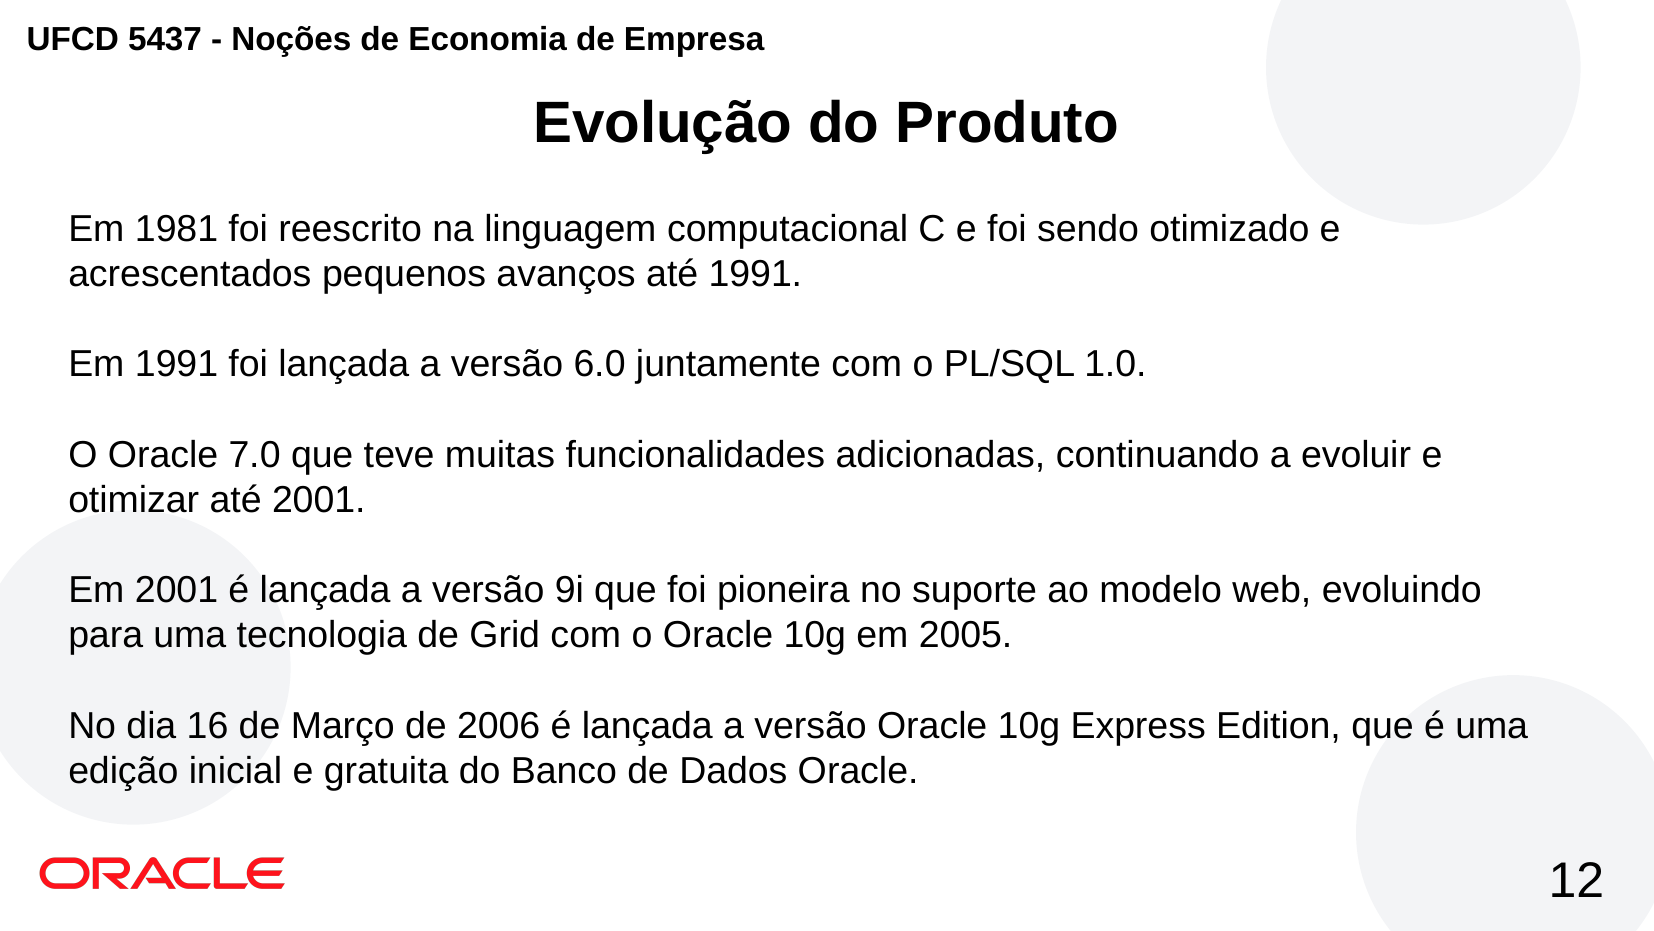

Evolução do Produto
Em 1981 foi reescrito na linguagem computacional C e foi sendo otimizado e acrescentados pequenos avanços até 1991.
Em 1991 foi lançada a versão 6.0 juntamente com o PL/SQL 1.0.
O Oracle 7.0 que teve muitas funcionalidades adicionadas, continuando a evoluir e otimizar até 2001.
Em 2001 é lançada a versão 9i que foi pioneira no suporte ao modelo web, evoluindo para uma tecnologia de Grid com o Oracle 10g em 2005.
No dia 16 de Março de 2006 é lançada a versão Oracle 10g Express Edition, que é uma edição inicial e gratuita do Banco de Dados Oracle.